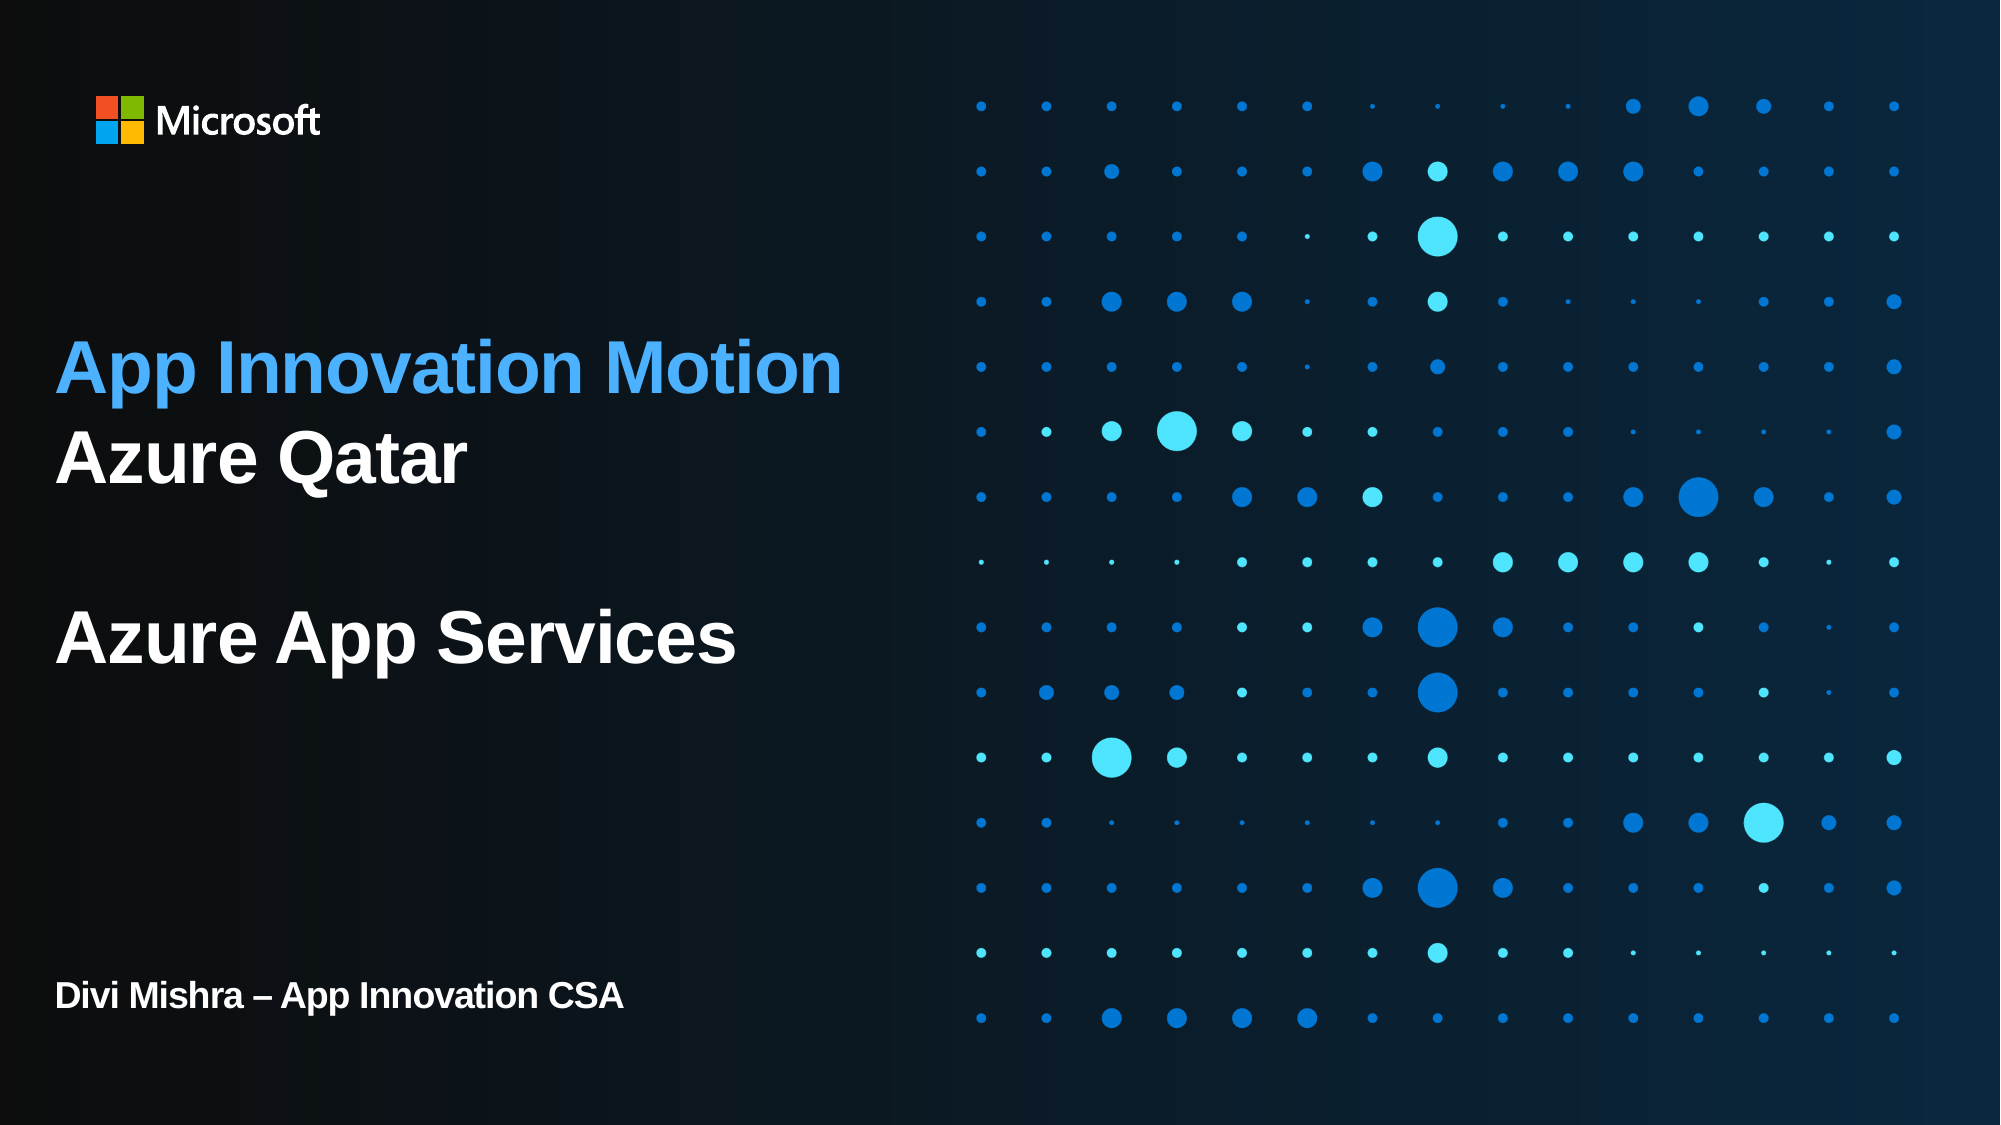

# App Innovation Motion Azure Qatar Azure App Services
Divi Mishra – App Innovation CSA